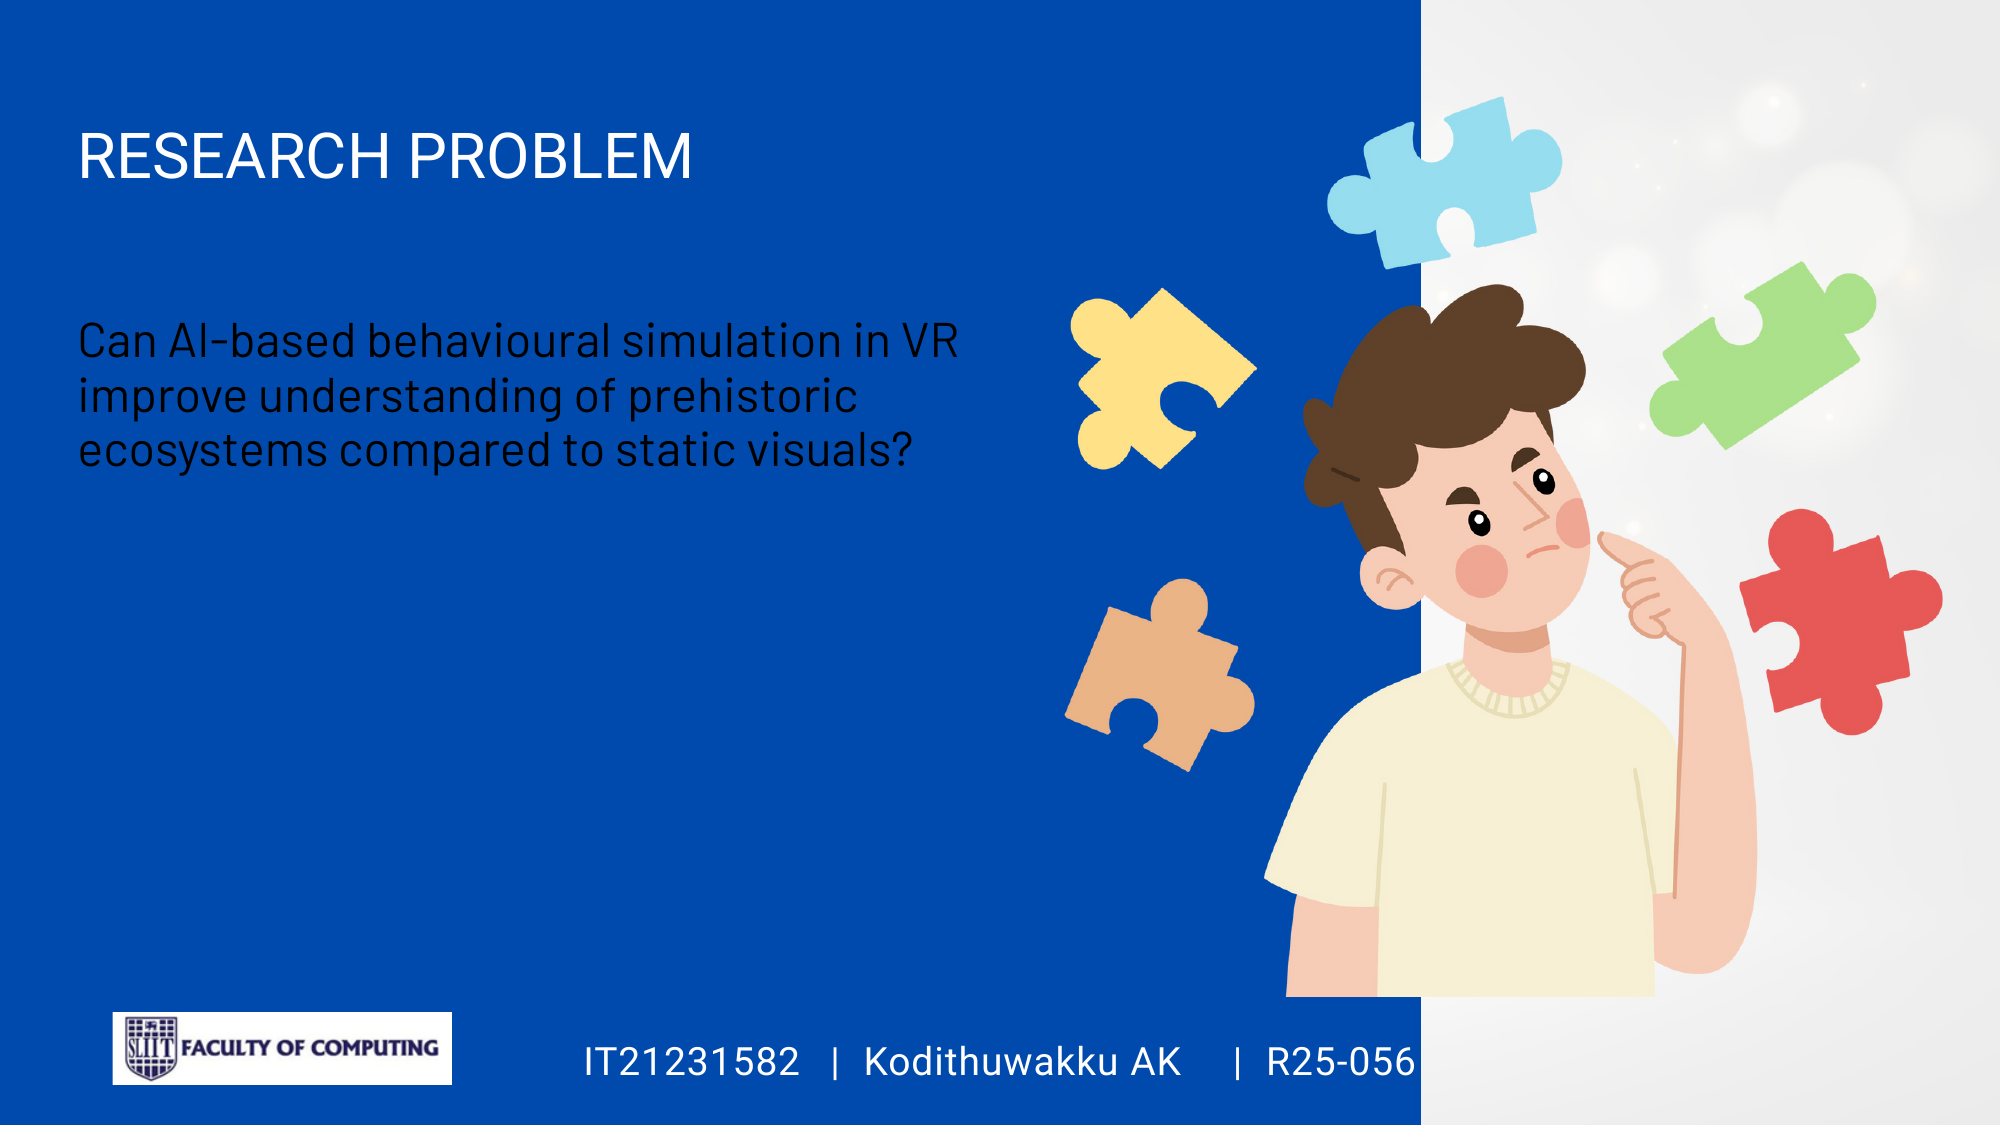

RESEARCH PROBLEM
Can AI-based behavioural simulation in VR improve understanding of prehistoric ecosystems compared to static visuals?

Kodithuwakku AK
R25-056
IT21231582
|
|